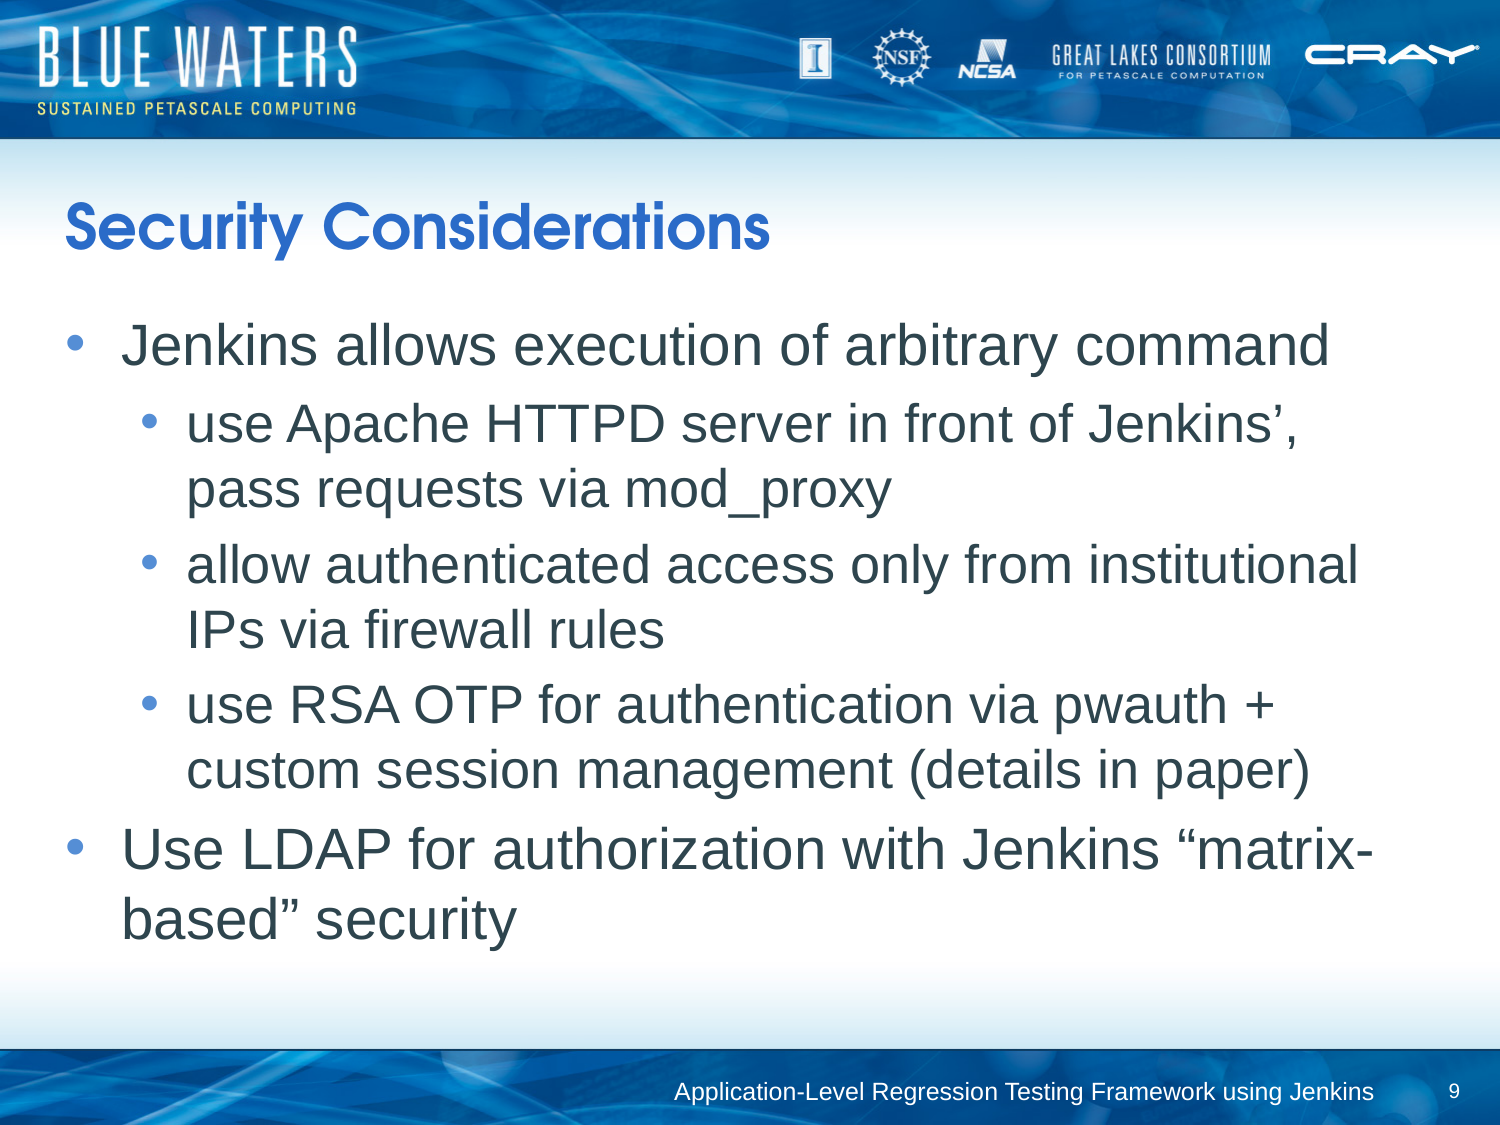

# Security Considerations
Jenkins allows execution of arbitrary command
use Apache HTTPD server in front of Jenkins’, pass requests via mod_proxy
allow authenticated access only from institutional IPs via firewall rules
use RSA OTP for authentication via pwauth + custom session management (details in paper)
Use LDAP for authorization with Jenkins “matrix-based” security
Application-Level Regression Testing Framework using Jenkins
9